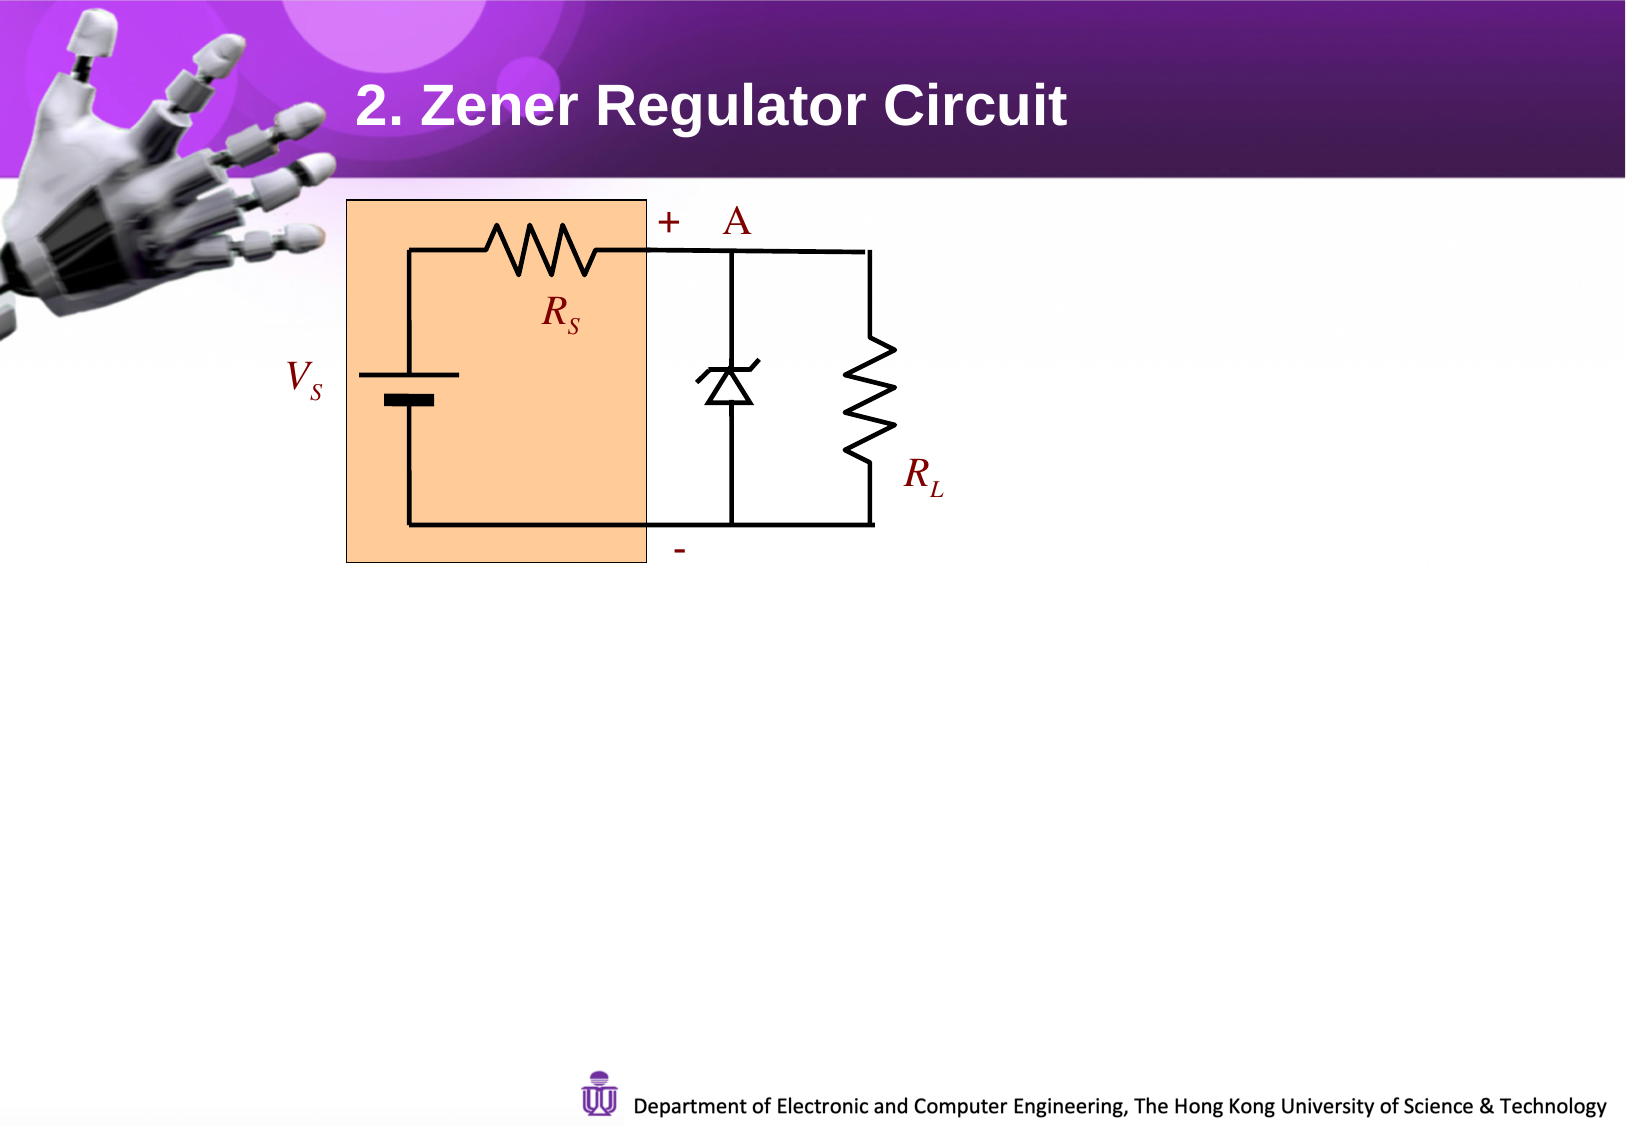

2. Zener Regulator Circuit
A
+

RS

VS

RL

-